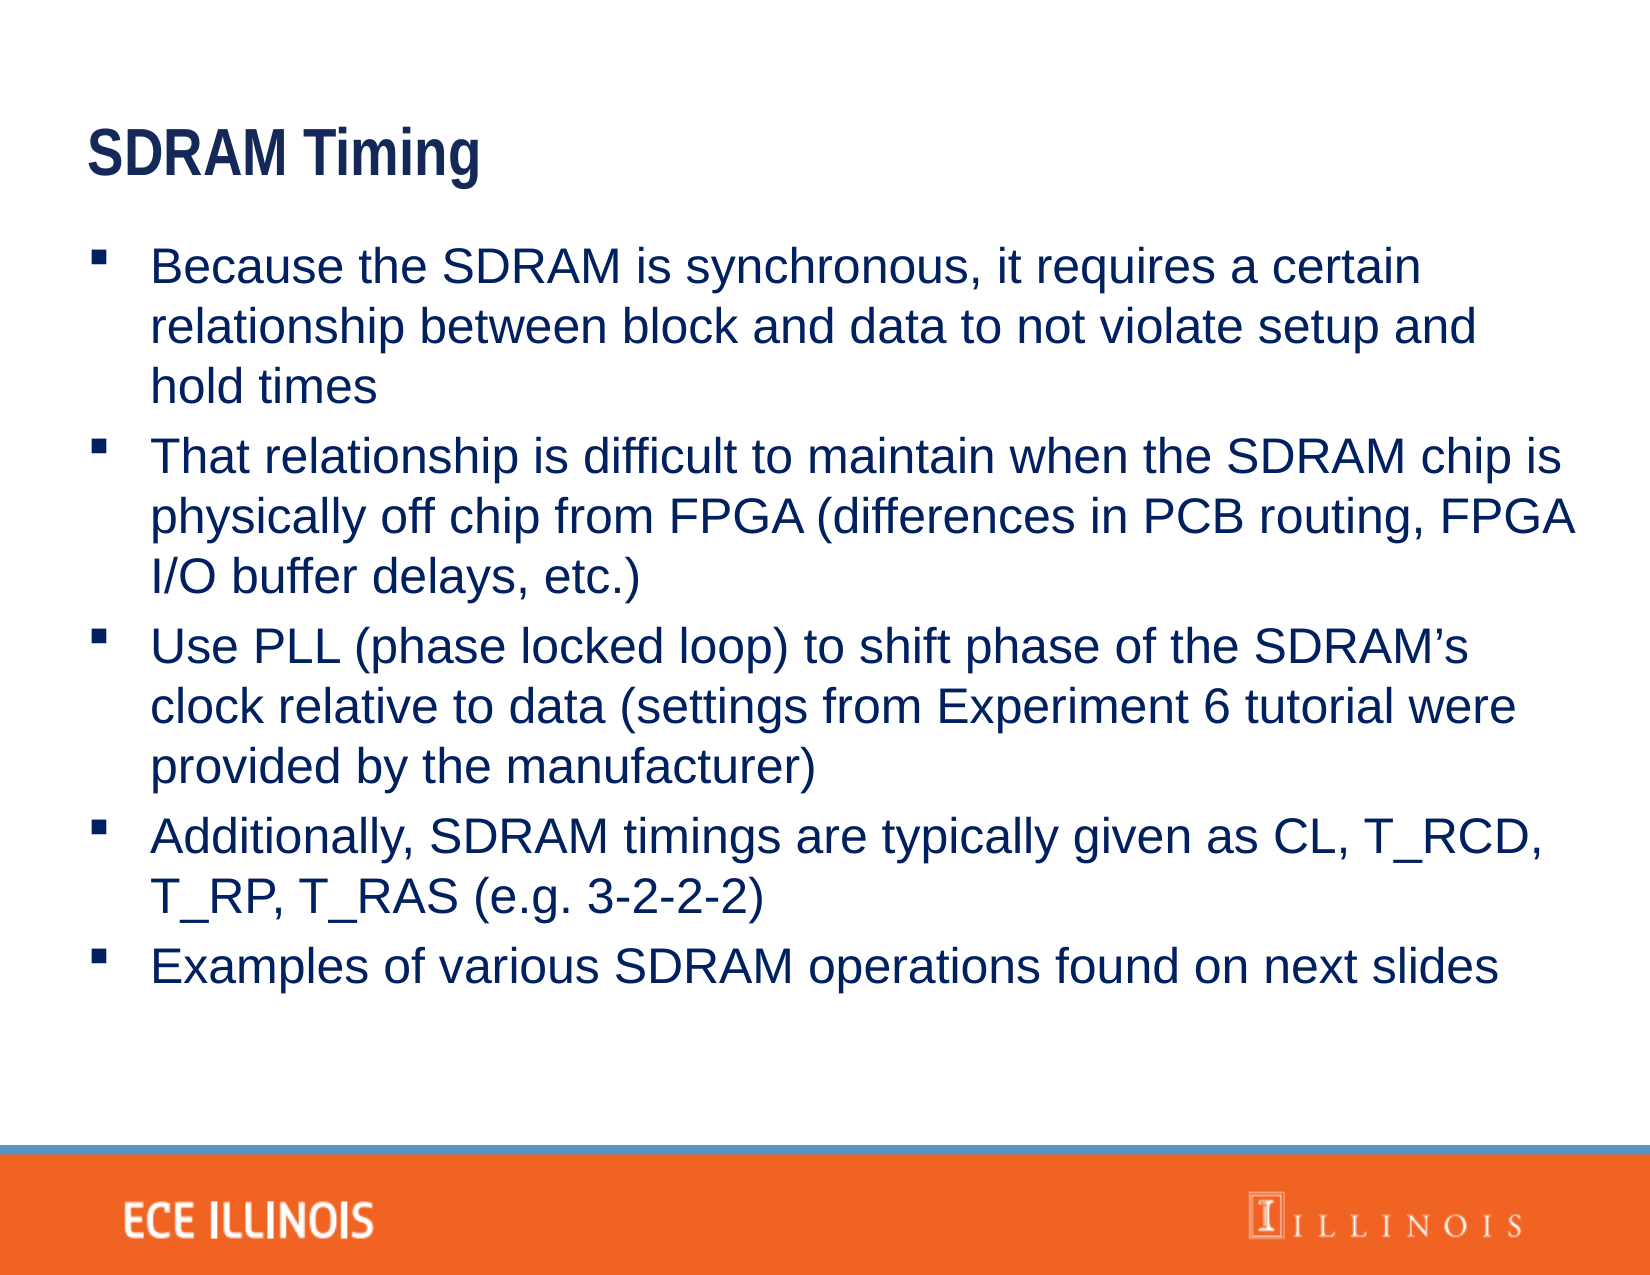

SDRAM Timing
Because the SDRAM is synchronous, it requires a certain relationship between block and data to not violate setup and hold times
That relationship is difficult to maintain when the SDRAM chip is physically off chip from FPGA (differences in PCB routing, FPGA I/O buffer delays, etc.)
Use PLL (phase locked loop) to shift phase of the SDRAM’s clock relative to data (settings from Experiment 6 tutorial were provided by the manufacturer)
Additionally, SDRAM timings are typically given as CL, T_RCD, T_RP, T_RAS (e.g. 3-2-2-2)
Examples of various SDRAM operations found on next slides